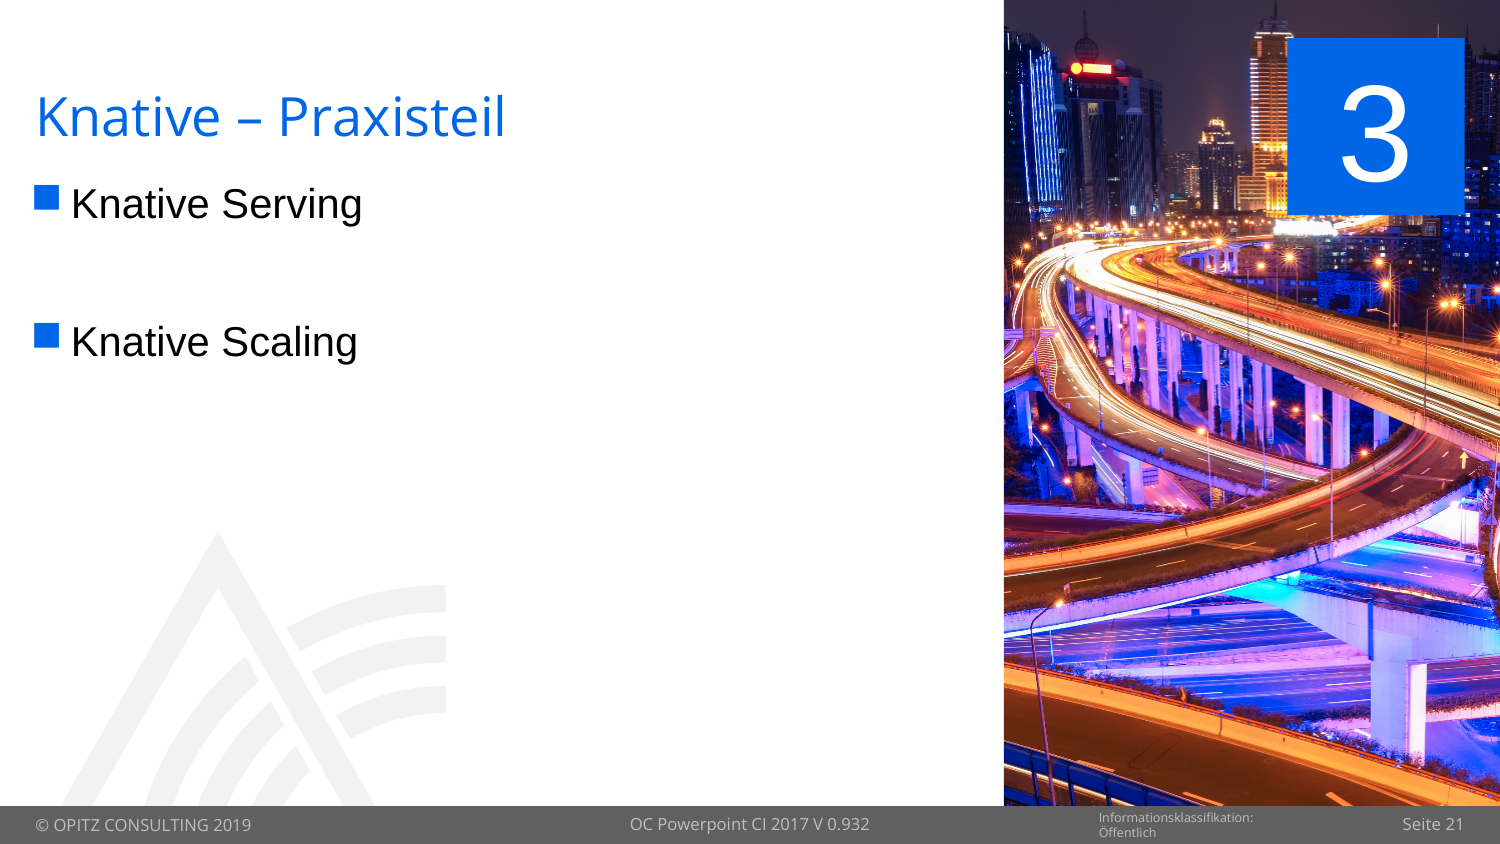

# Knative – Praxisteil
3
Knative Serving

Knative Scaling
OC Powerpoint CI 2017 V 0.932